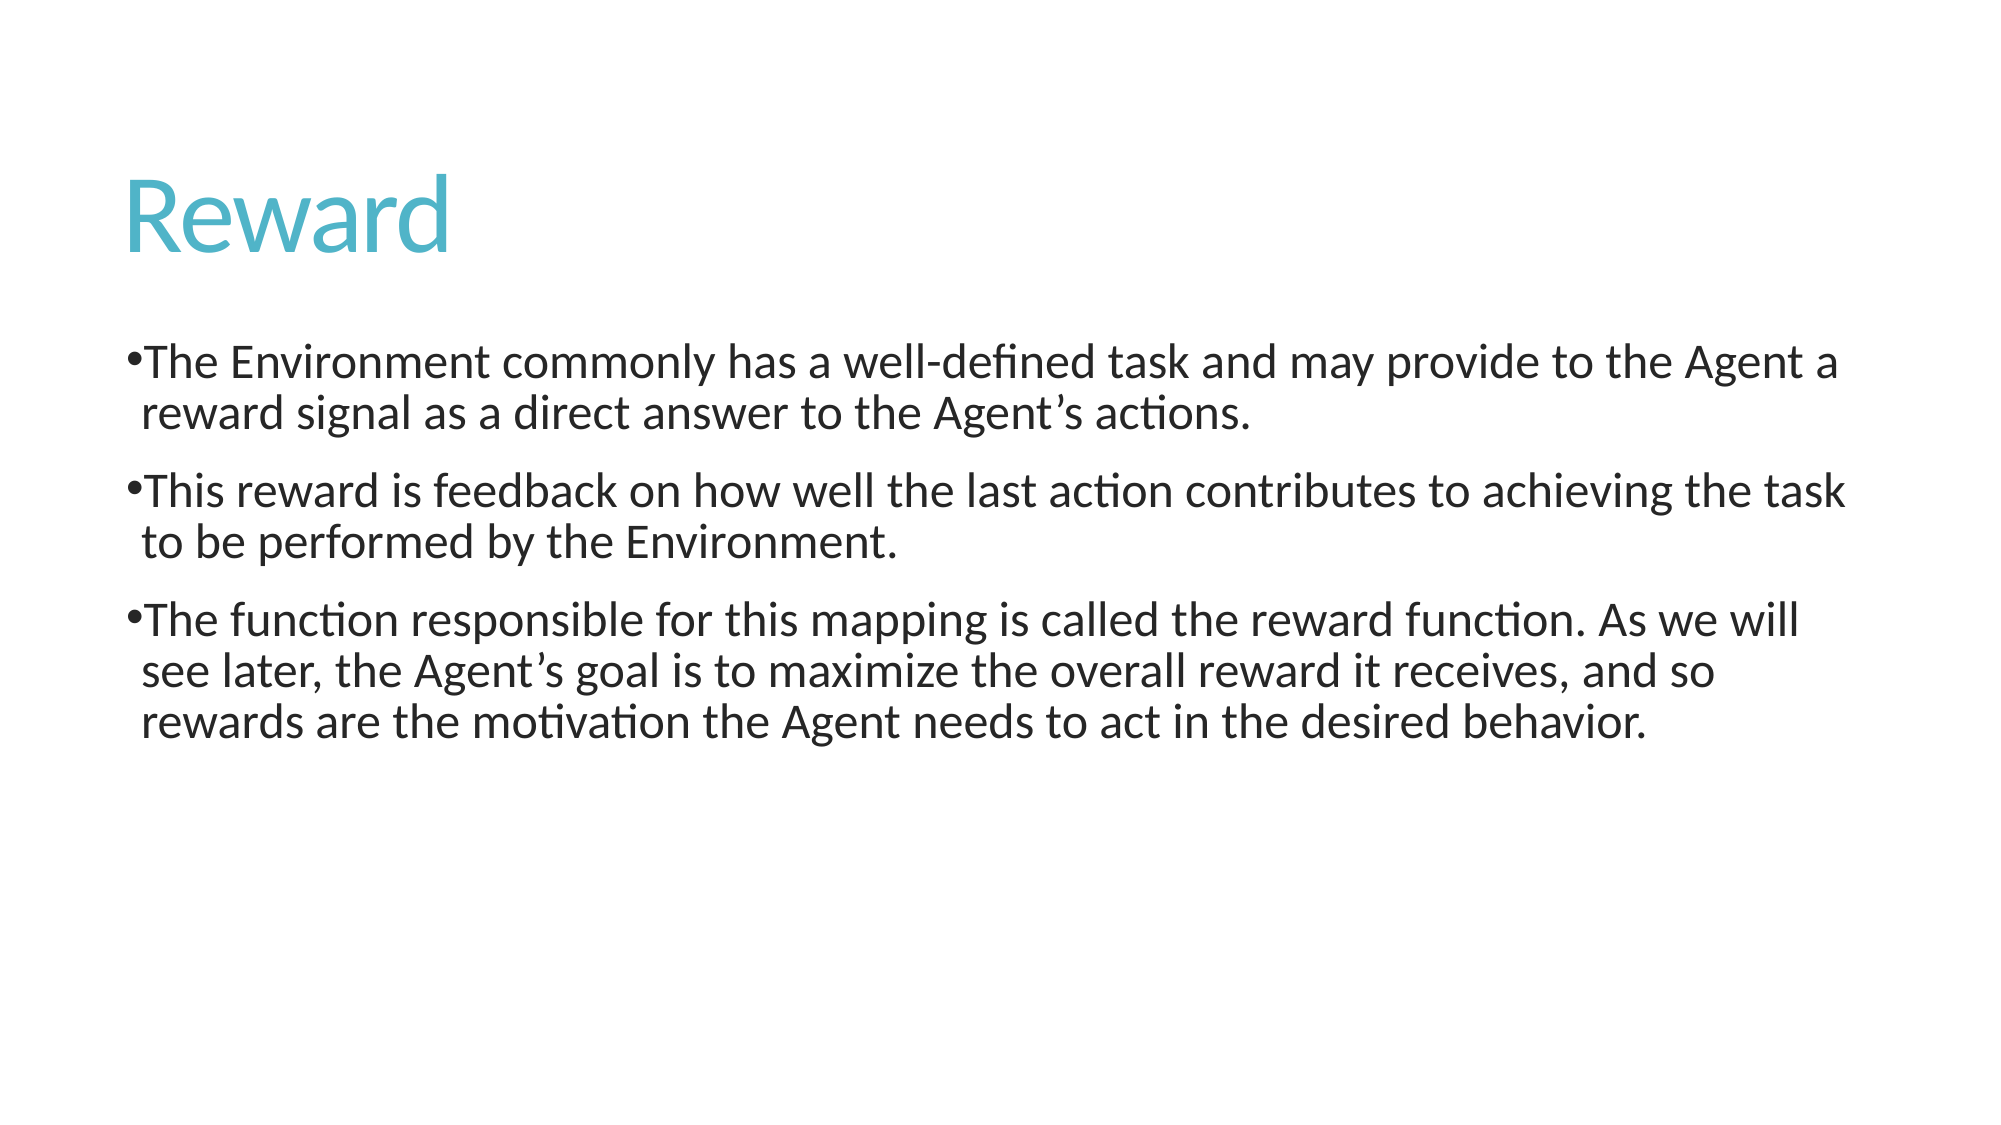

# Reward
The Environment commonly has a well-defined task and may provide to the Agent a reward signal as a direct answer to the Agent’s actions.
This reward is feedback on how well the last action contributes to achieving the task to be performed by the Environment.
The function responsible for this mapping is called the reward function. As we will see later, the Agent’s goal is to maximize the overall reward it receives, and so rewards are the motivation the Agent needs to act in the desired behavior.